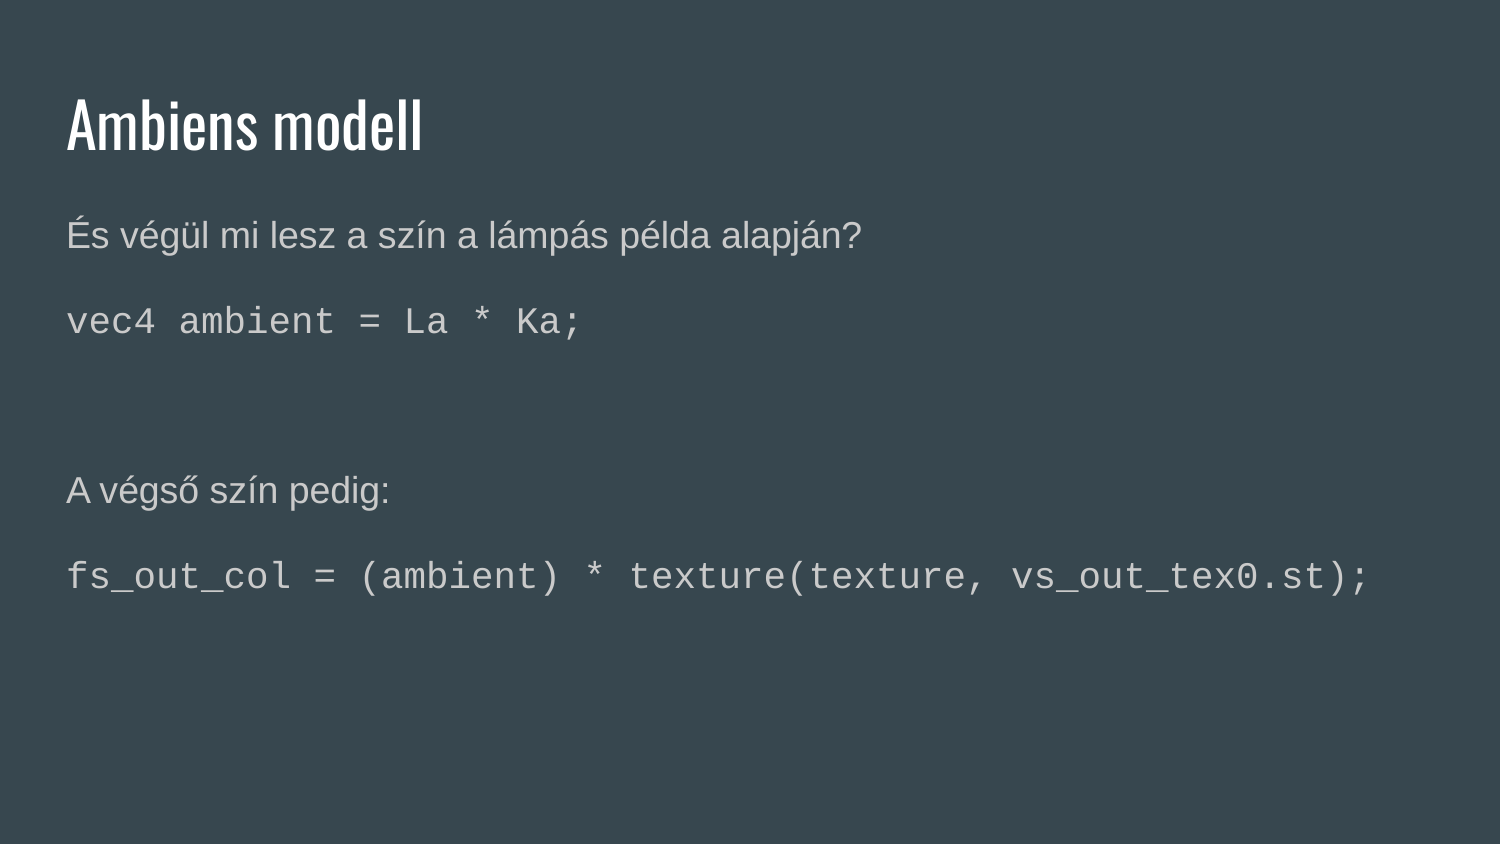

# Ambiens modell
És végül mi lesz a szín a lámpás példa alapján?
vec4 ambient = La * Ka;

A végső szín pedig:
fs_out_col = (ambient) * texture(texture, vs_out_tex0.st);